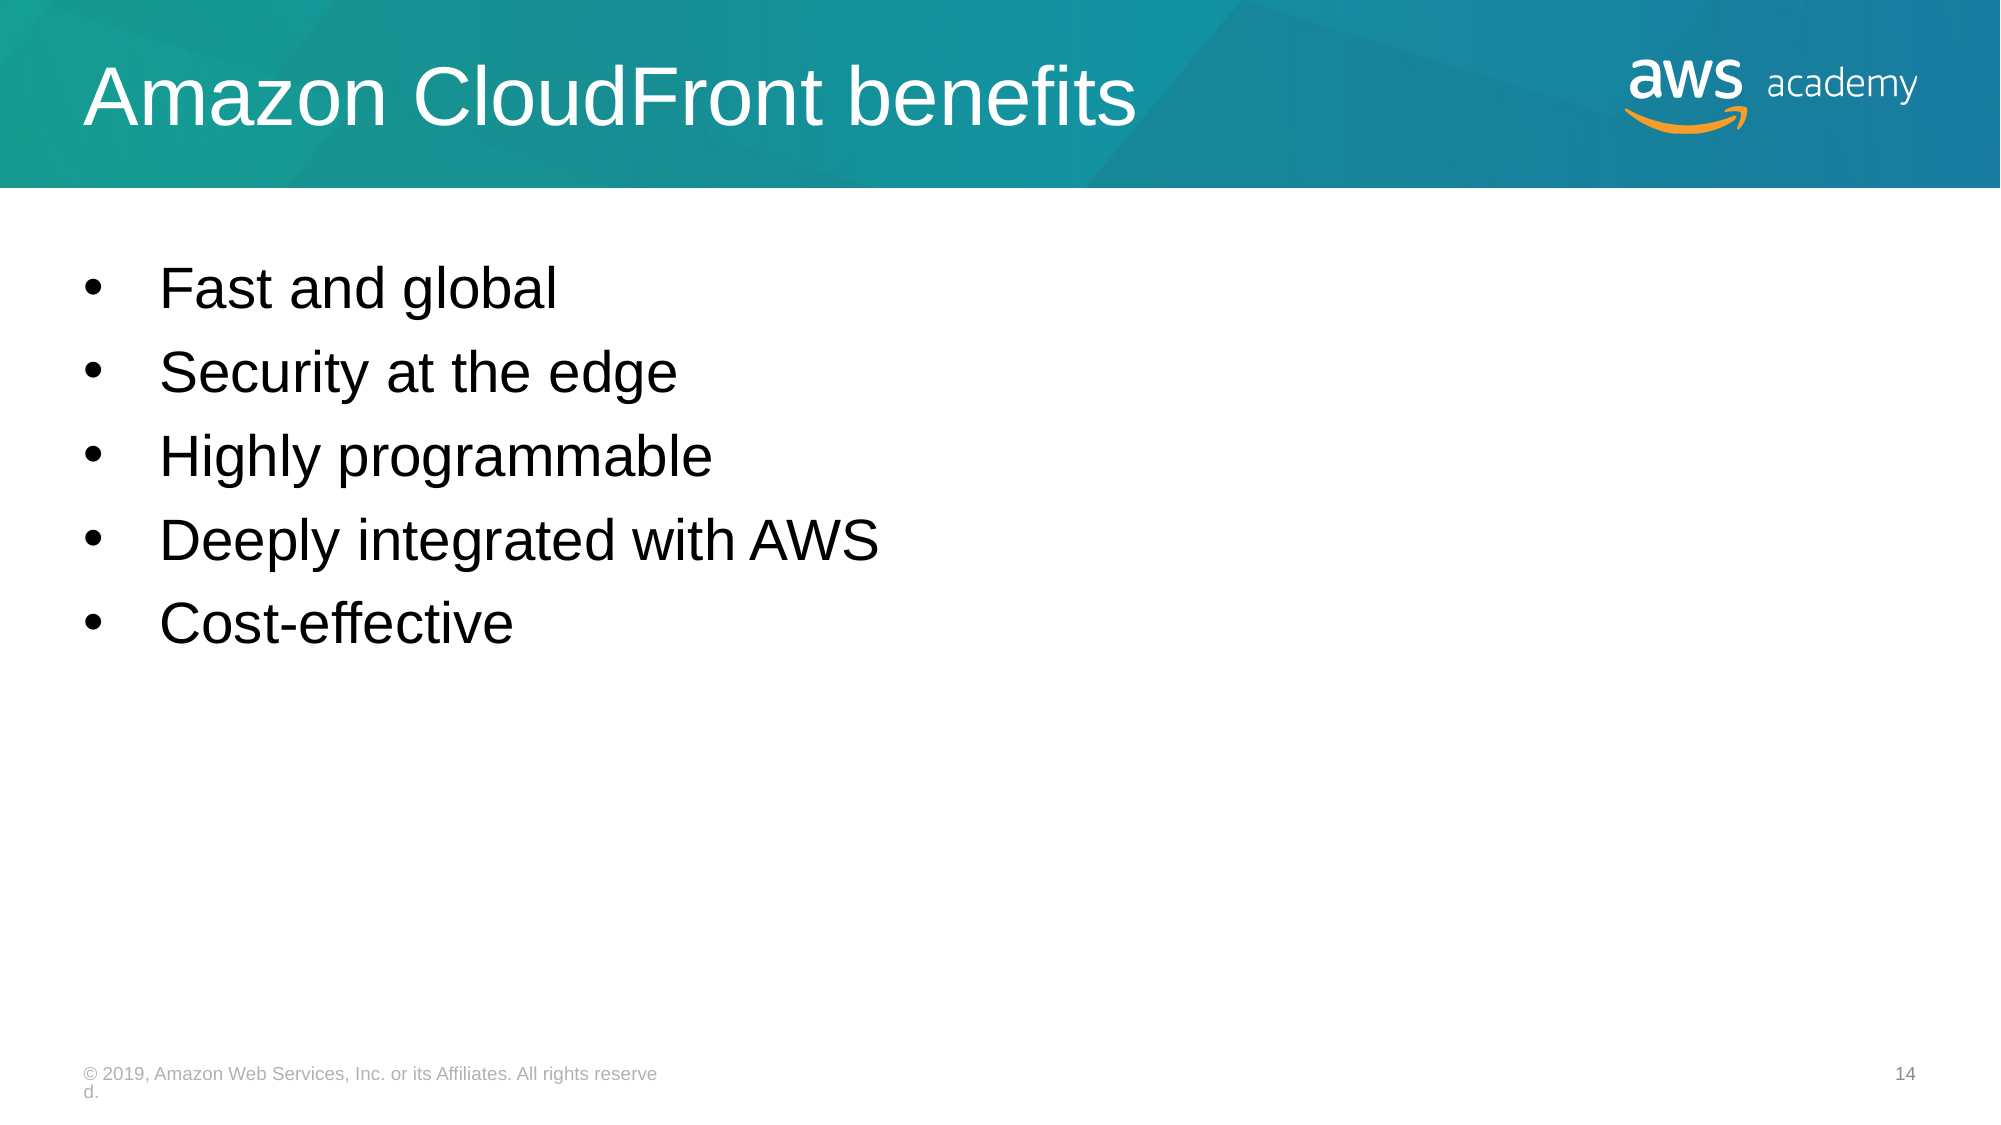

# Amazon CloudFront benefits
Fast and global
Security at the edge
Highly programmable
Deeply integrated with AWS
Cost-effective
© 2019, Amazon Web Services, Inc. or its Affiliates. All rights reserved.
14